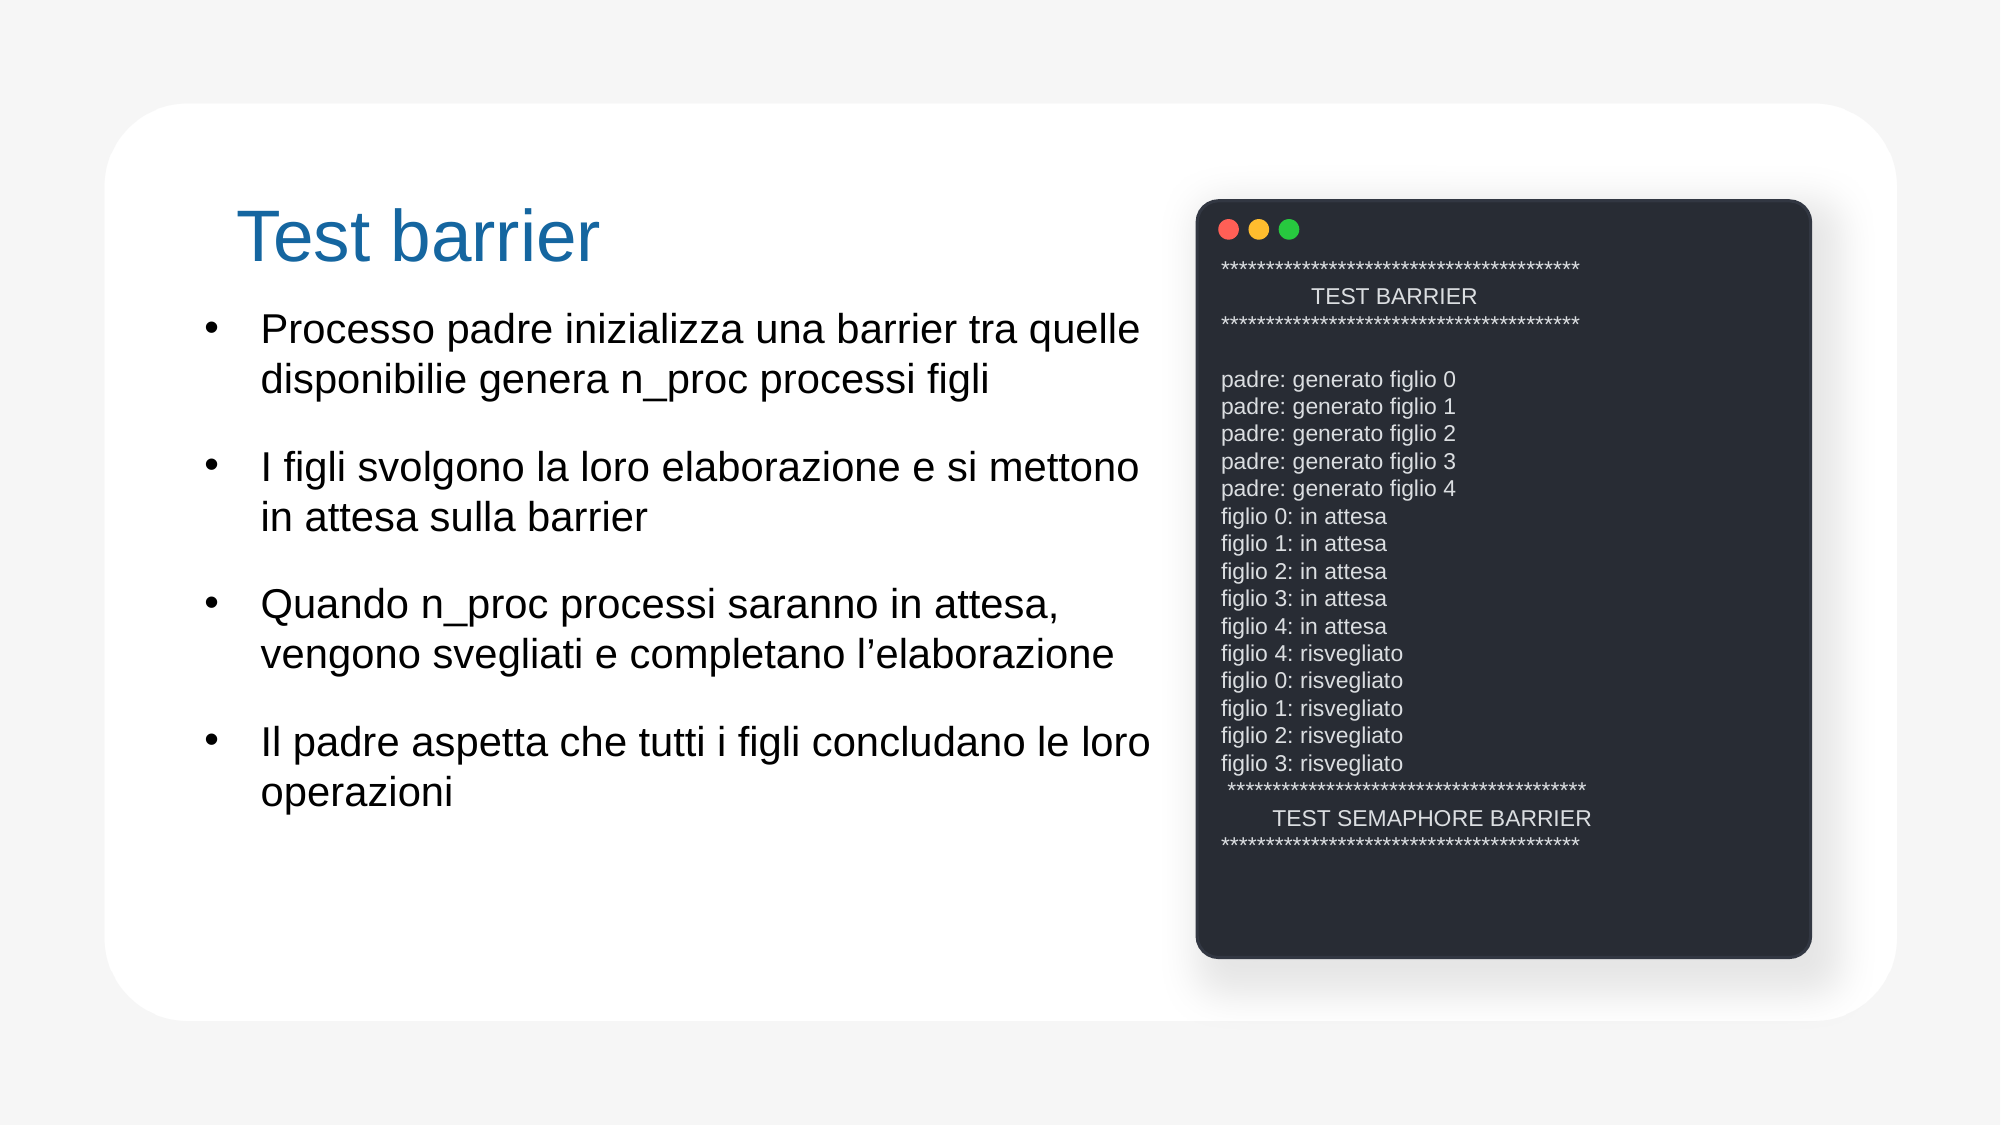

Test barrier
****************************************
              TEST BARRIER ****************************************
padre: generato figlio 0
padre: generato figlio 1
padre: generato figlio 2
padre: generato figlio 3
padre: generato figlio 4
figlio 0: in attesa
figlio 1: in attesa
figlio 2: in attesa
figlio 3: in attesa
figlio 4: in attesa
figlio 4: risvegliato
figlio 0: risvegliato
figlio 1: risvegliato   
figlio 2: risvegliato
figlio 3: risvegliato                     
 ****************************************
        TEST SEMAPHORE BARRIER ****************************************

Processo padre inizializza una barrier tra quelle disponibilie genera n_proc processi figli
I figli svolgono la loro elaborazione e si mettono in attesa sulla barrier
Quando n_proc processi saranno in attesa, vengono svegliati e completano l’elaborazione
Il padre aspetta che tutti i figli concludano le loro operazioni